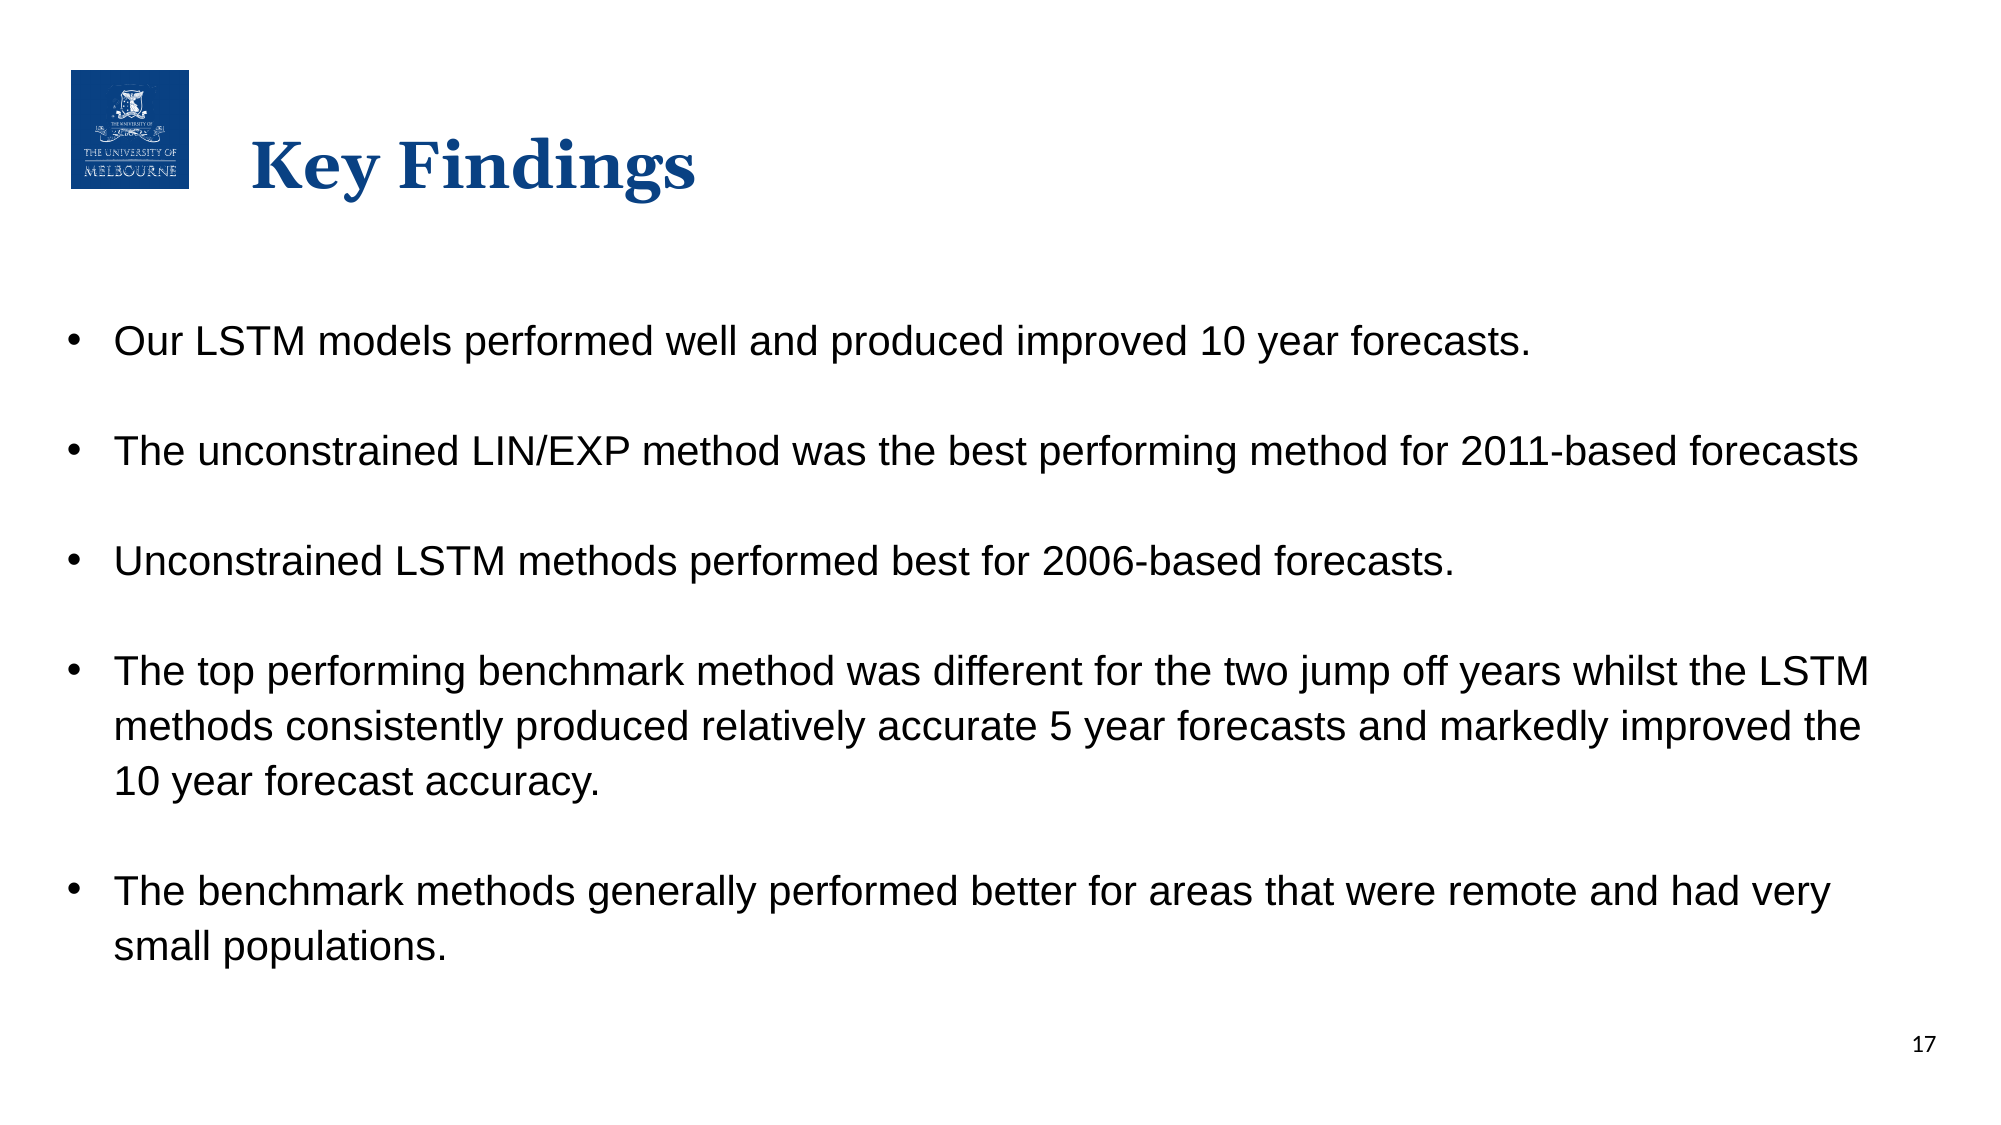

# Key Findings

Our LSTM models performed well and produced improved 10 year forecasts.

The unconstrained LIN/EXP method was the best performing method for 2011-based forecasts

Unconstrained LSTM methods performed best for 2006-based forecasts.

The top performing benchmark method was different for the two jump off years whilst the LSTM methods consistently produced relatively accurate 5 year forecasts and markedly improved the 10 year forecast accuracy.

The benchmark methods generally performed better for areas that were remote and had very small populations.
17